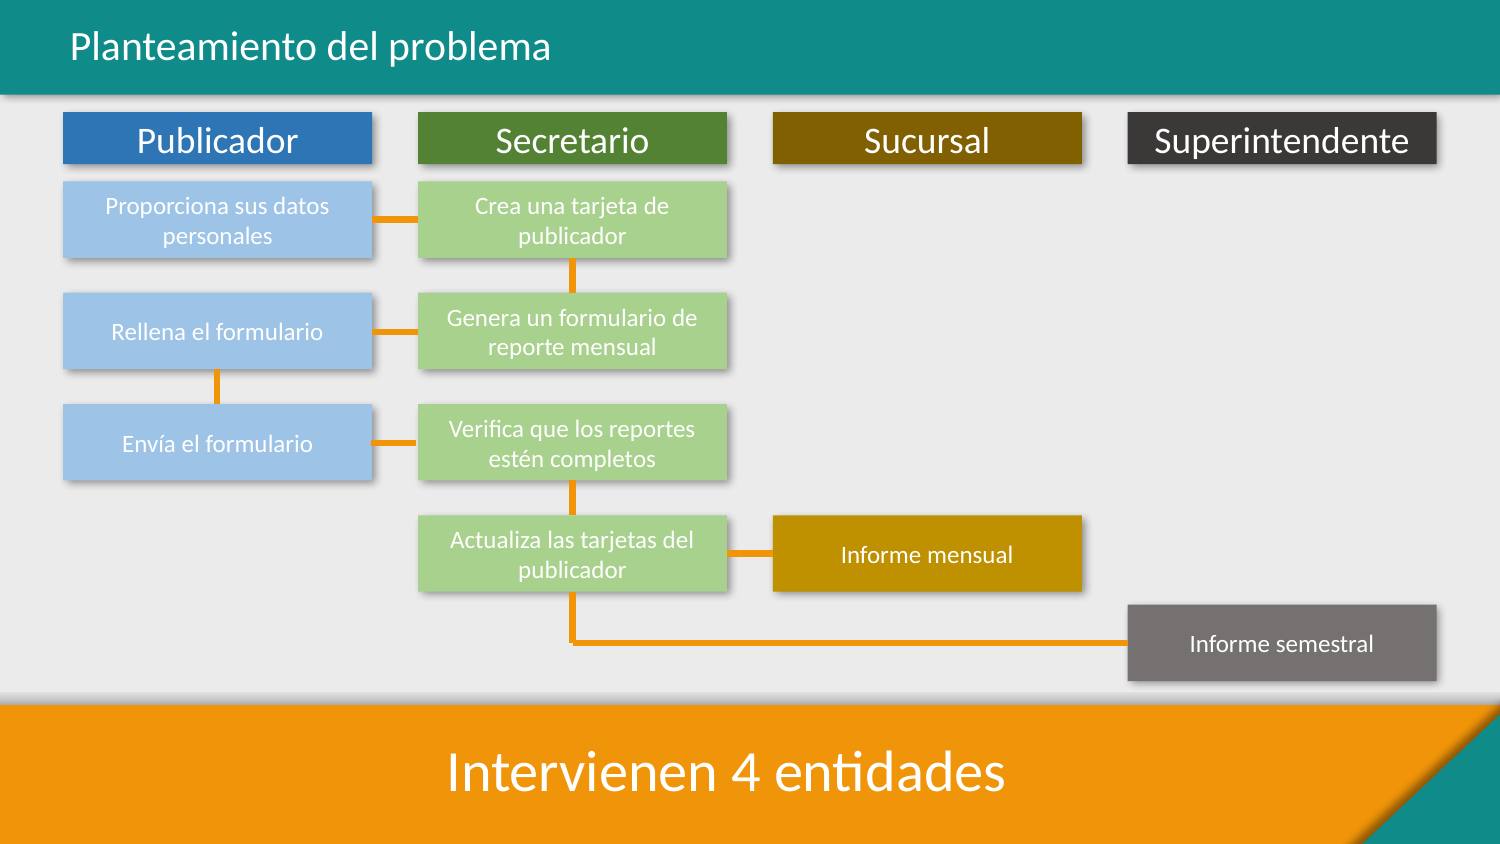

Planteamiento del problema
Publicador
Secretario
Sucursal
Superintendente
Proporciona sus datos personales
Crea una tarjeta de publicador
Rellena el formulario
Genera un formulario de reporte mensual
Envía el formulario
Verifica que los reportes estén completos
Actualiza las tarjetas del publicador
Informe mensual
Informe semestral

Intervienen 4 entidades